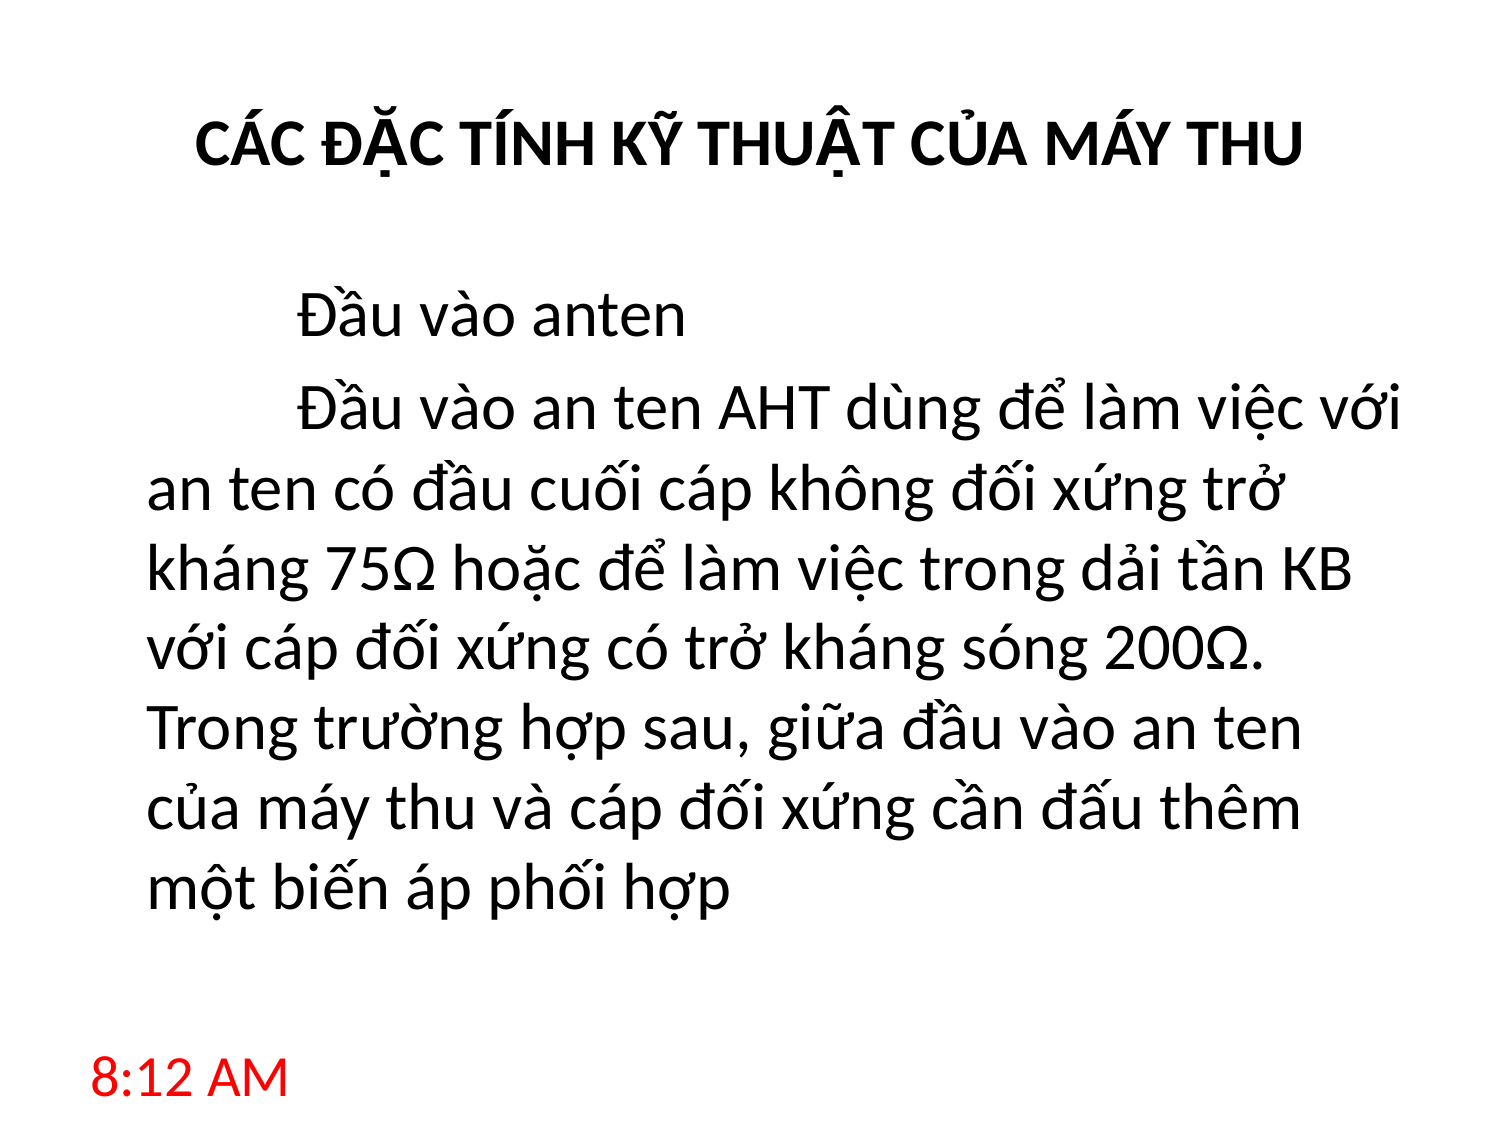

# CÁC ĐẶC TÍNH KỸ THUẬT CỦA MÁY THU
		Đầu vào anten
		Đầu vào an ten АНТ dùng để làm việc với an ten có đầu cuối cáp không đối xứng trở kháng 75Ω hoặc để làm việc trong dải tần КВ với cáp đối xứng có trở kháng sóng 200Ω. Trong trường hợp sau, giữa đầu vào an ten của máy thu và cáp đối xứng cần đấu thêm một biến áp phối hợp
8:12 AM